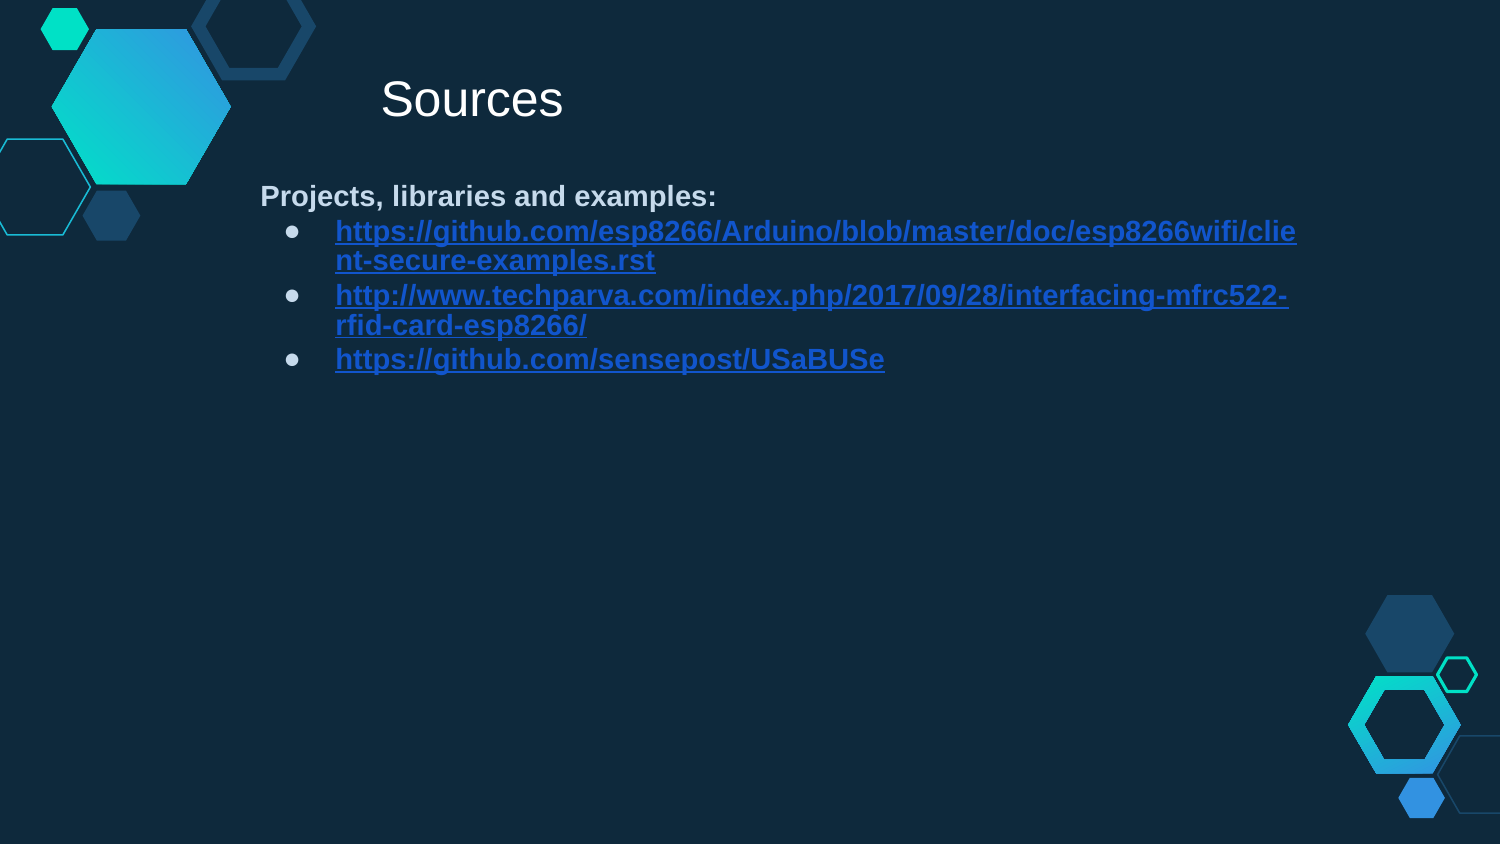

Sources
Projects, libraries and examples:
https://github.com/esp8266/Arduino/blob/master/doc/esp8266wifi/client-secure-examples.rst
http://www.techparva.com/index.php/2017/09/28/interfacing-mfrc522-rfid-card-esp8266/
https://github.com/sensepost/USaBUSe